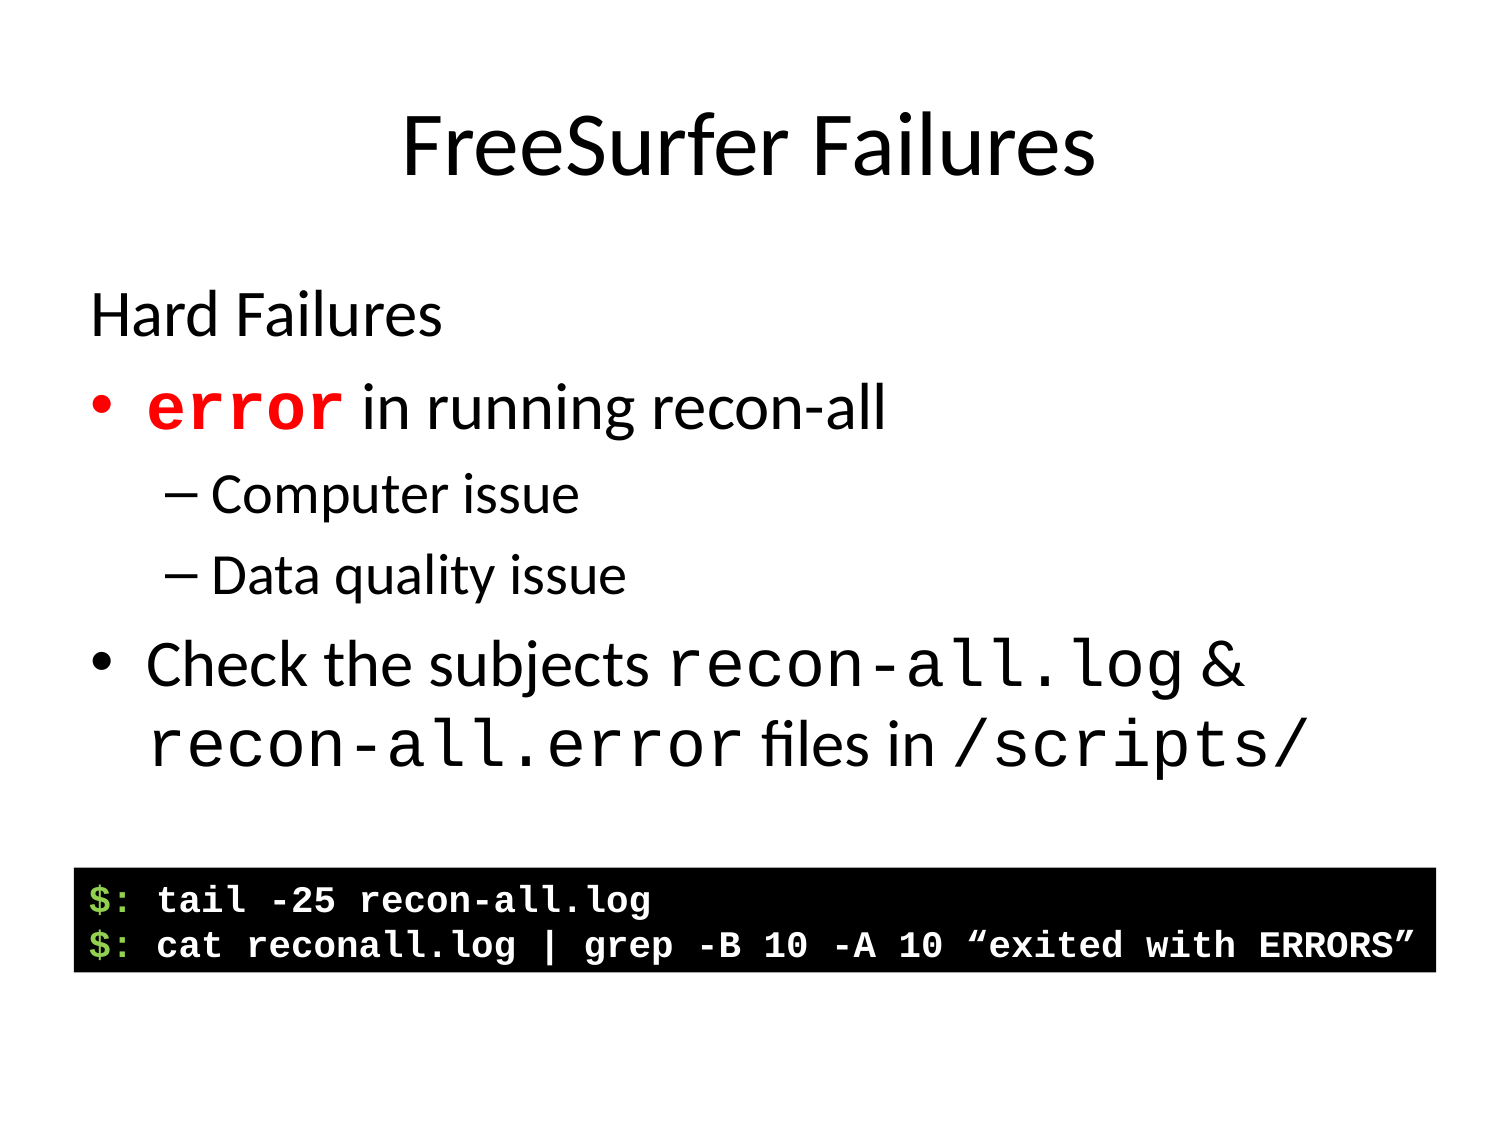

# FreeSurfer Failures
Hard Failures
error in running recon-all
Computer issue
Data quality issue
Check the subjects recon-all.log & recon-all.error files in /scripts/
$: tail -25 recon-all.log
$: cat reconall.log | grep -B 10 -A 10 “exited with ERRORS”